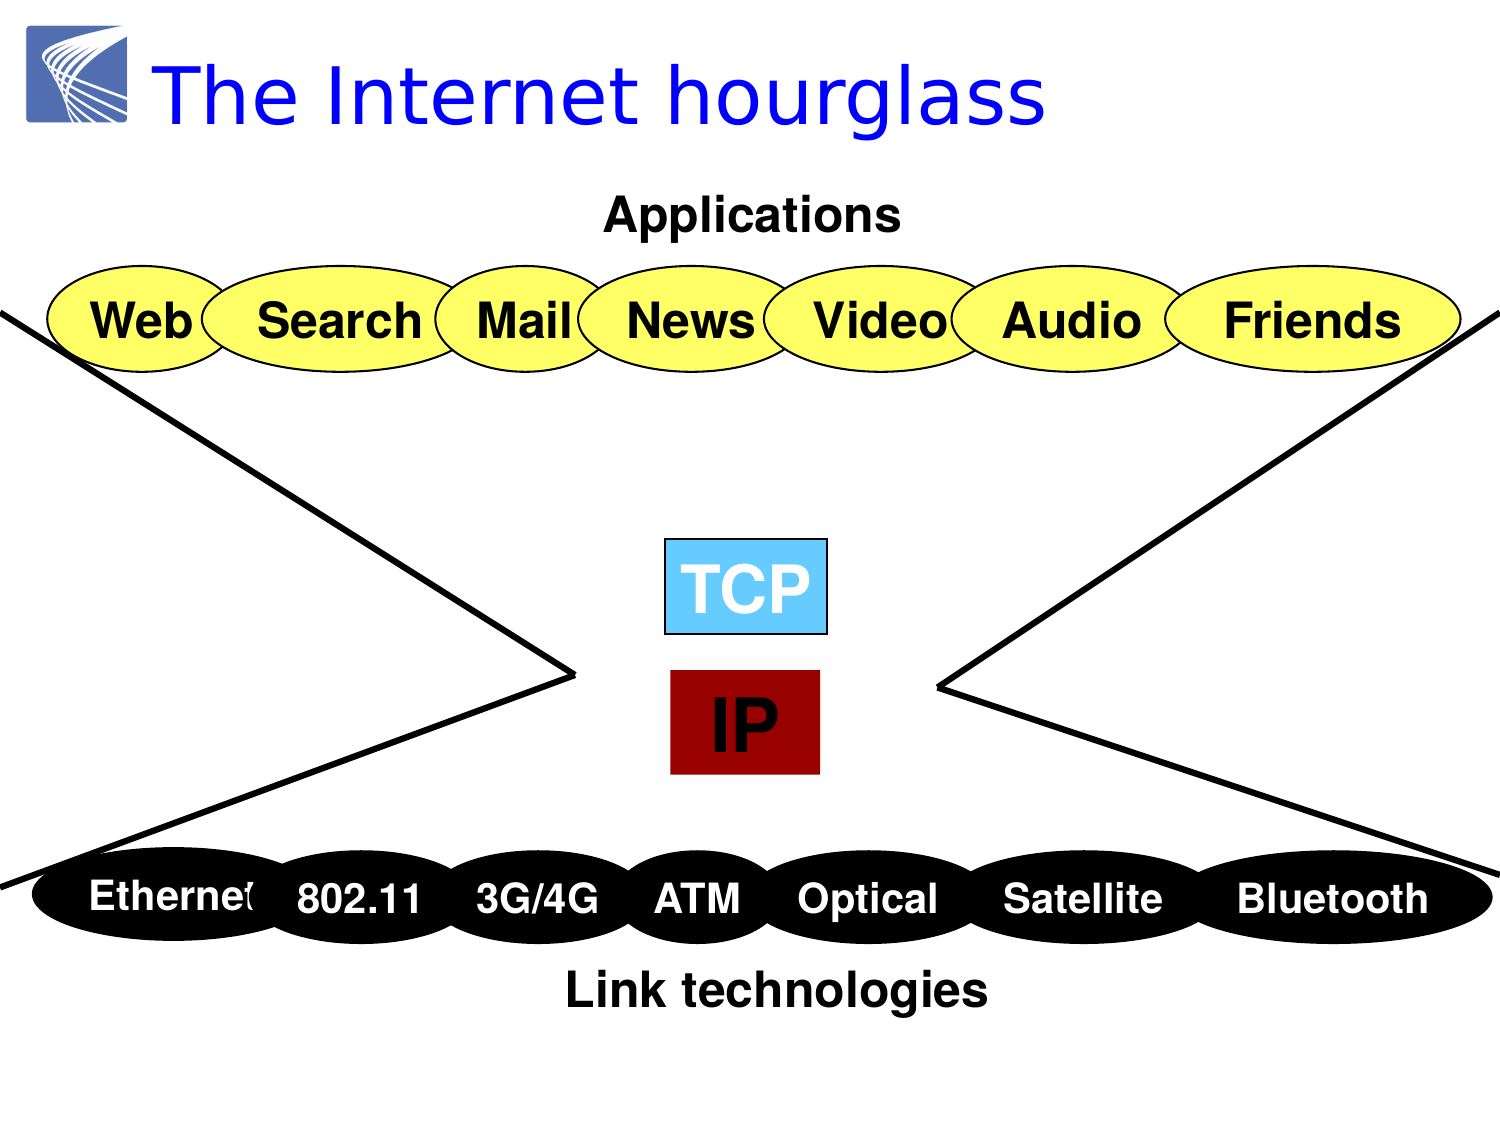

# The Internet hourglass
Applications
Web
Search
Mail
News
Video
Audio
Friends

TCP
IP
Ethernet
3G/4G
802.11
ATM
Optical
Satellite
Bluetooth
Link technologies